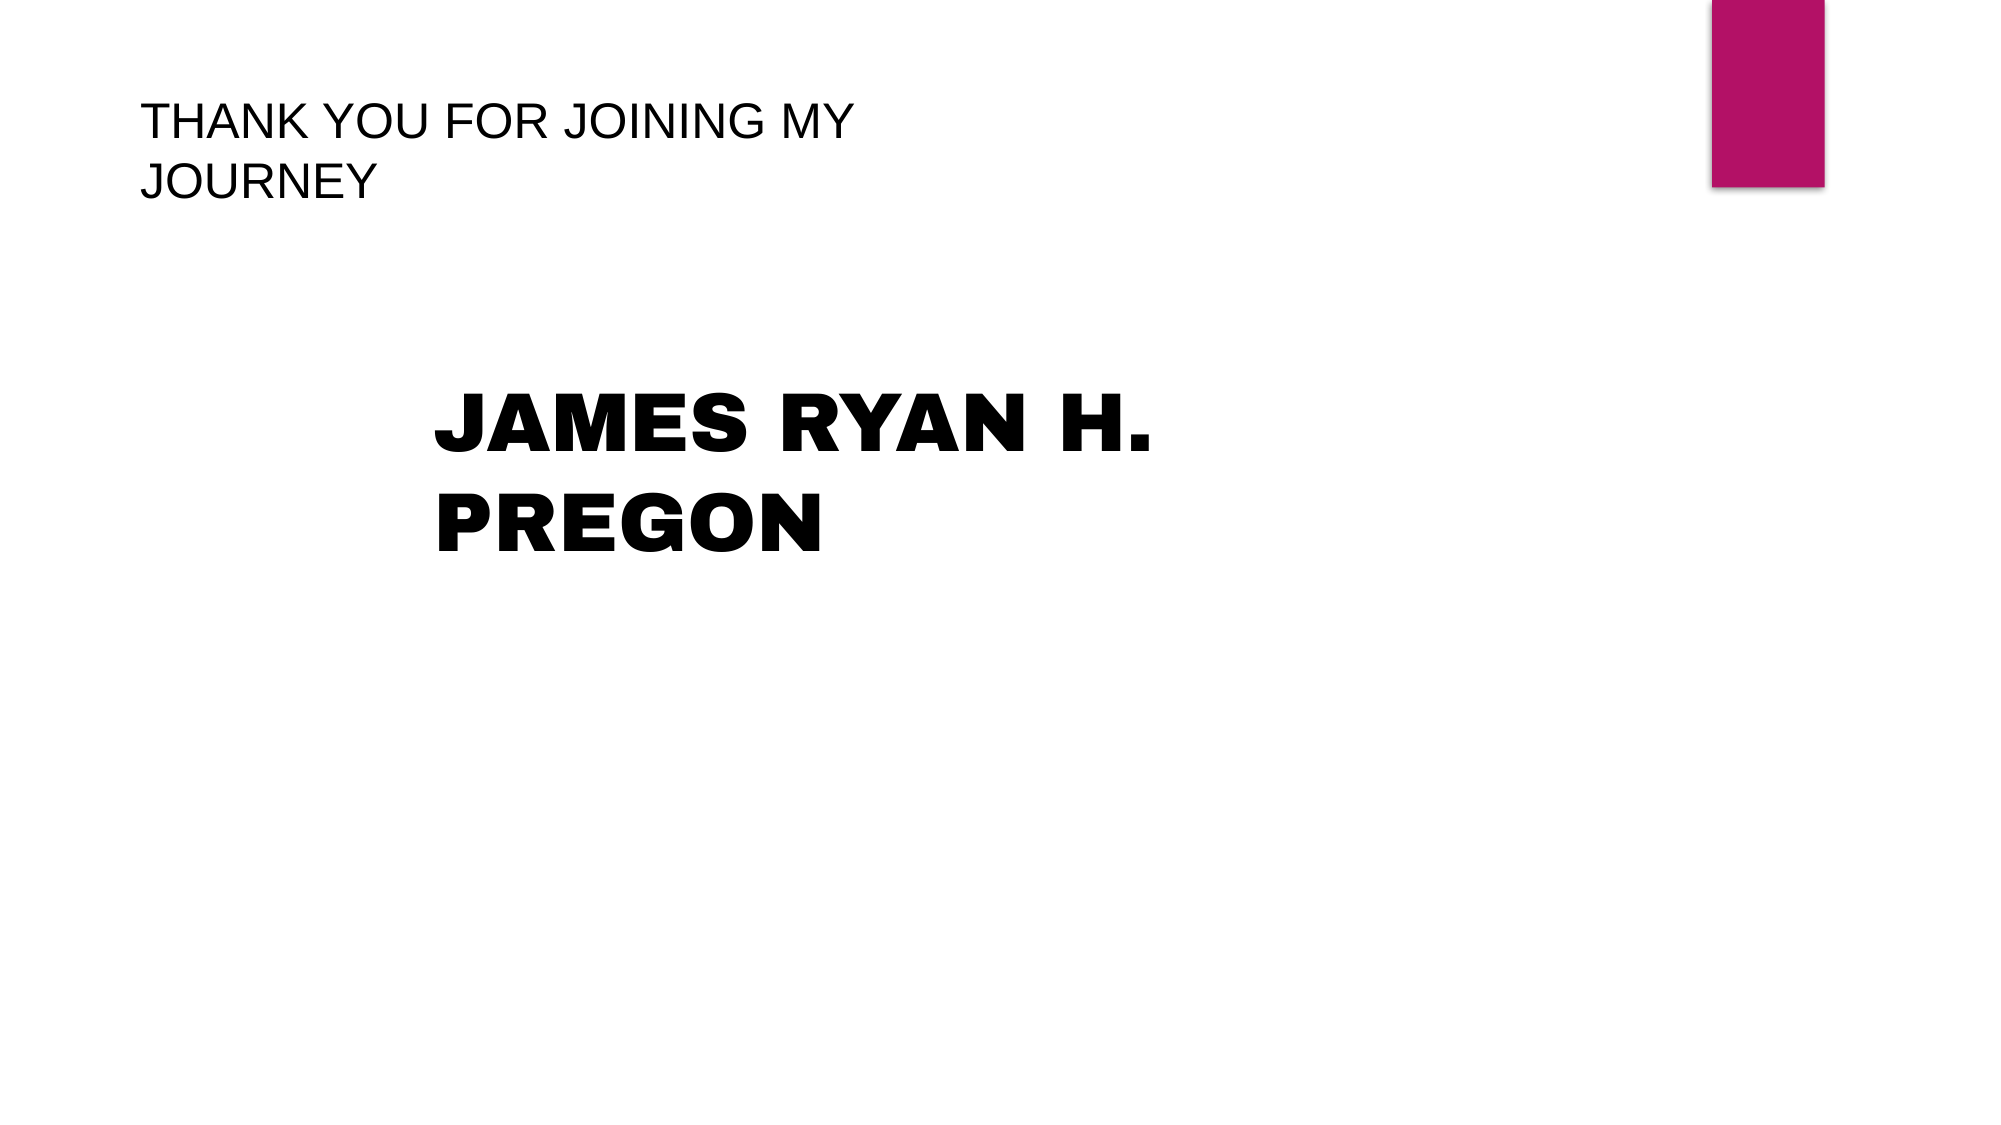

THANK YOU FOR JOINING MY JOURNEY
JAMES RYAN H. PREGON